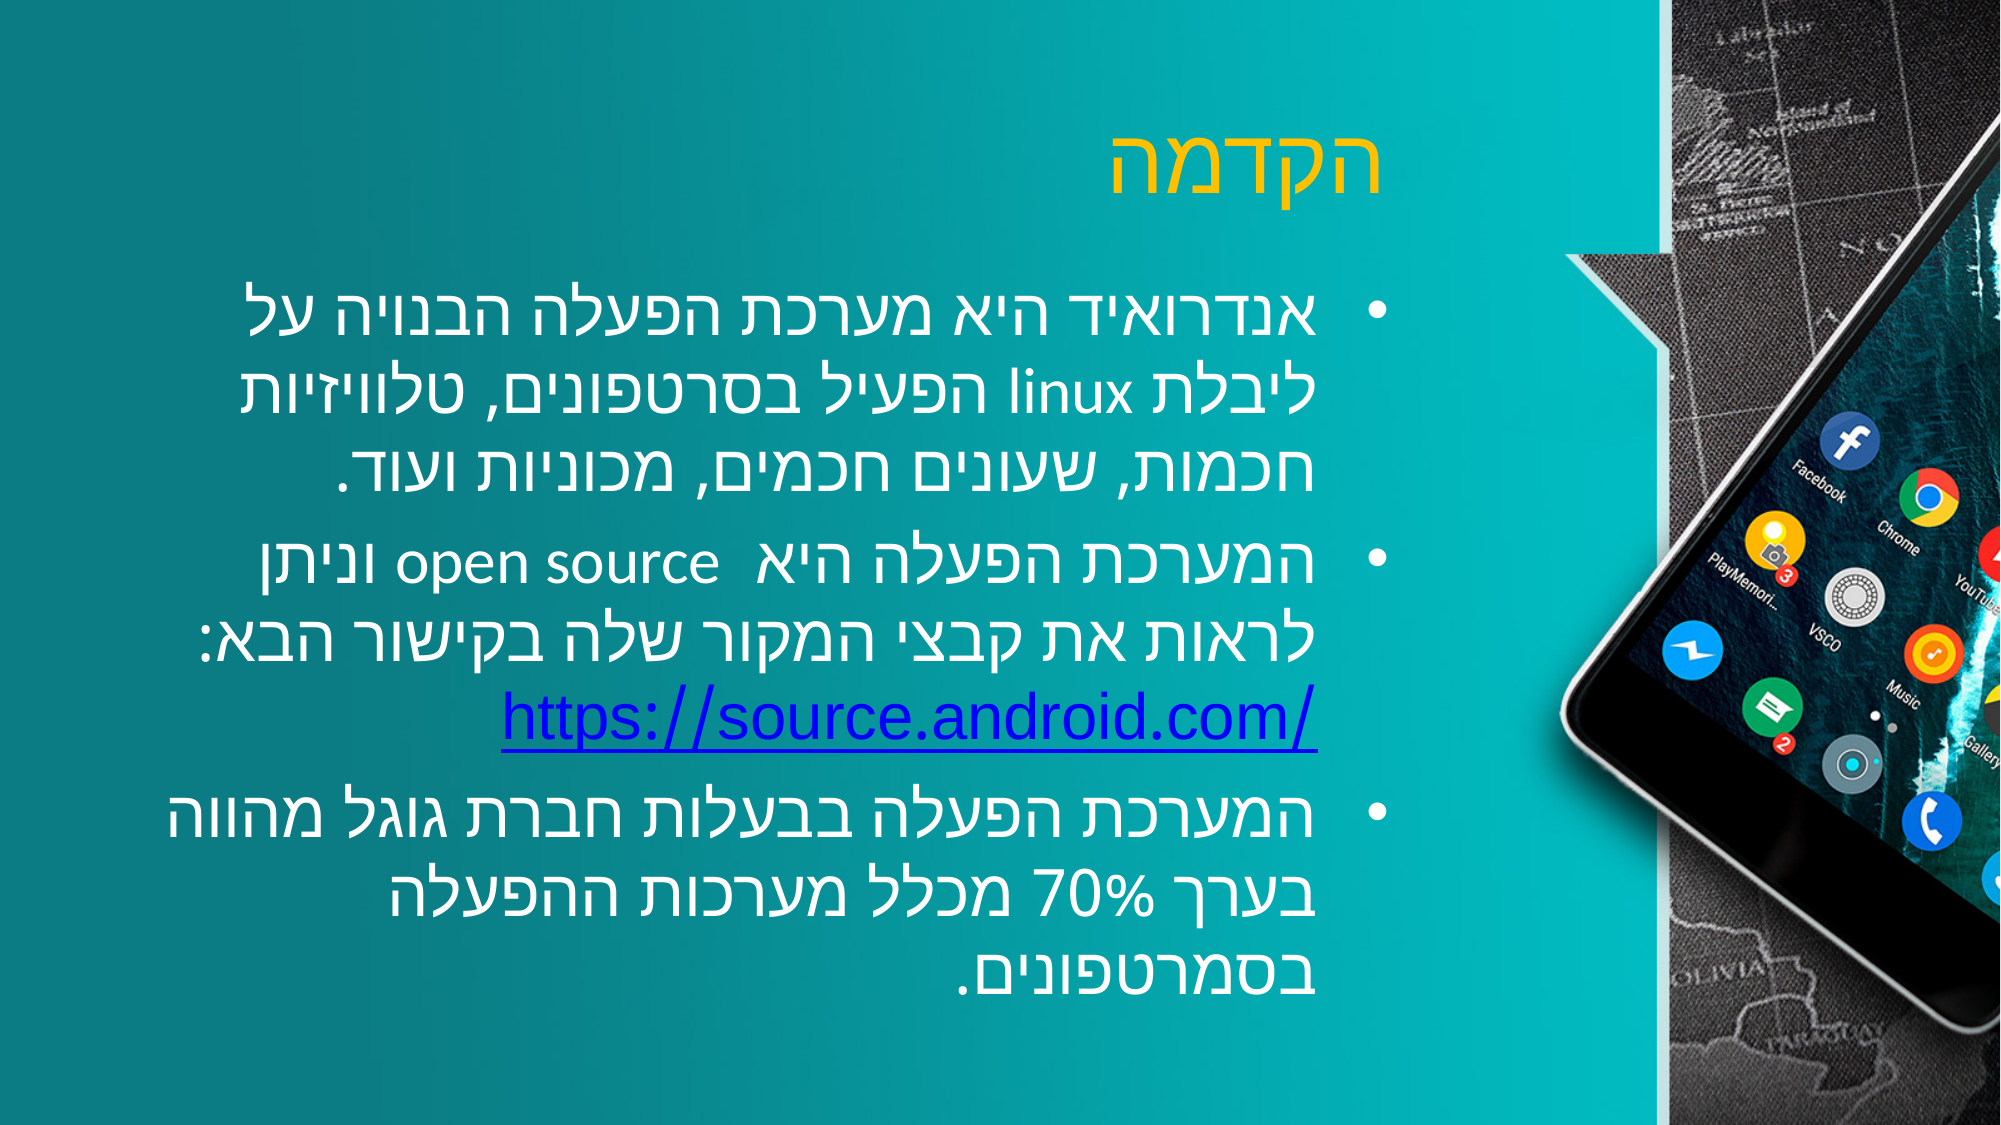

# הקדמה
אנדרואיד היא מערכת הפעלה הבנויה על ליבלת linux הפעיל בסרטפונים, טלוויזיות חכמות, שעונים חכמים, מכוניות ועוד.
המערכת הפעלה היא  open source וניתן לראות את קבצי המקור שלה בקישור הבא: https://source.android.com/
המערכת הפעלה בבעלות חברת גוגל מהווה בערך 70% מכלל מערכות ההפעלה בסמרטפונים.